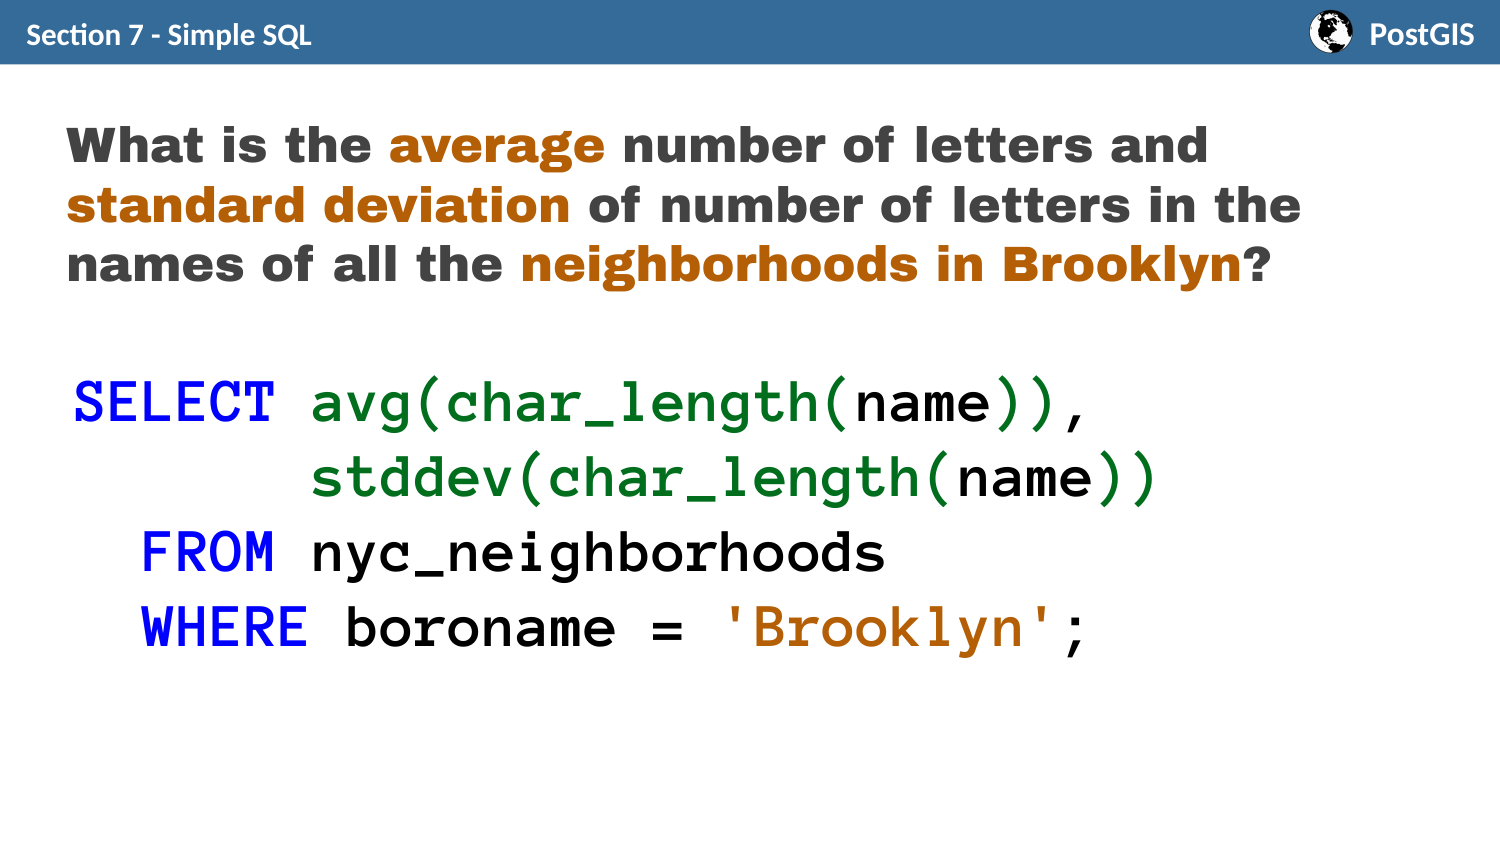

Section 7 - Simple SQL
# What is the average number of letters and standard deviation of number of letters in the names of all the neighborhoods in Brooklyn?
SELECT avg(char_length(name)),
       stddev(char_length(name))
  FROM nyc_neighborhoods
  WHERE boroname = 'Brooklyn';